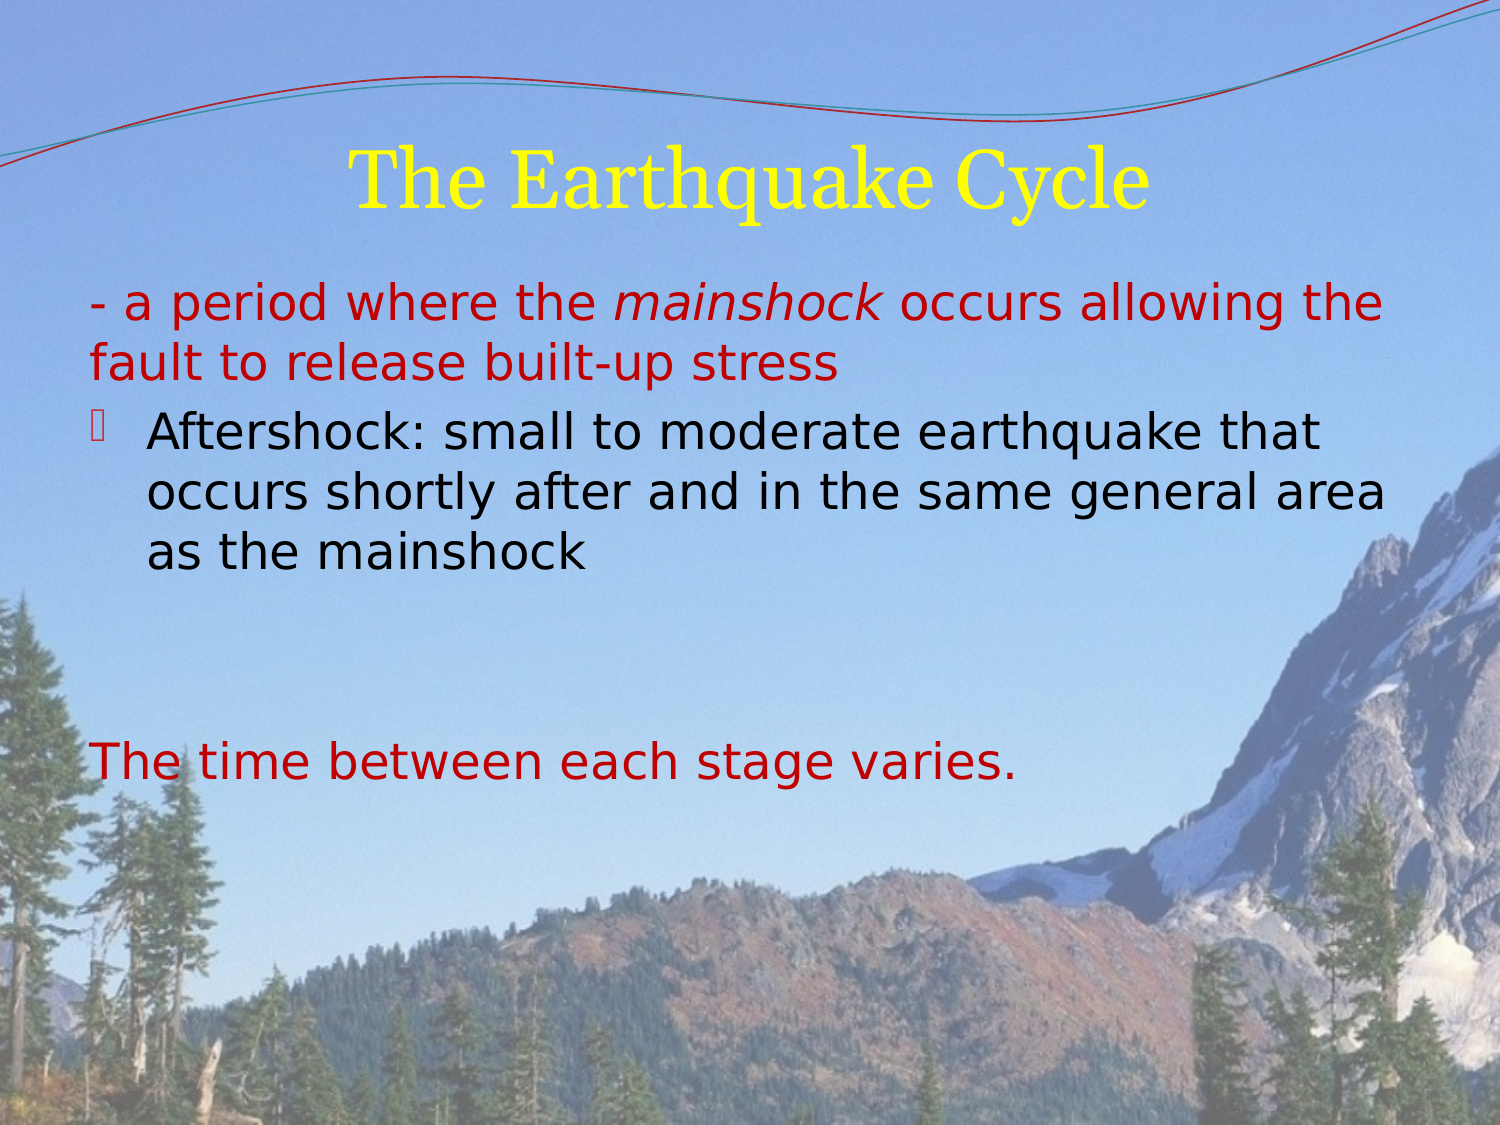

# The Earthquake Cycle
- a period where the mainshock occurs allowing the fault to release built-up stress
Aftershock: small to moderate earthquake that occurs shortly after and in the same general area as the mainshock

The time between each stage varies.